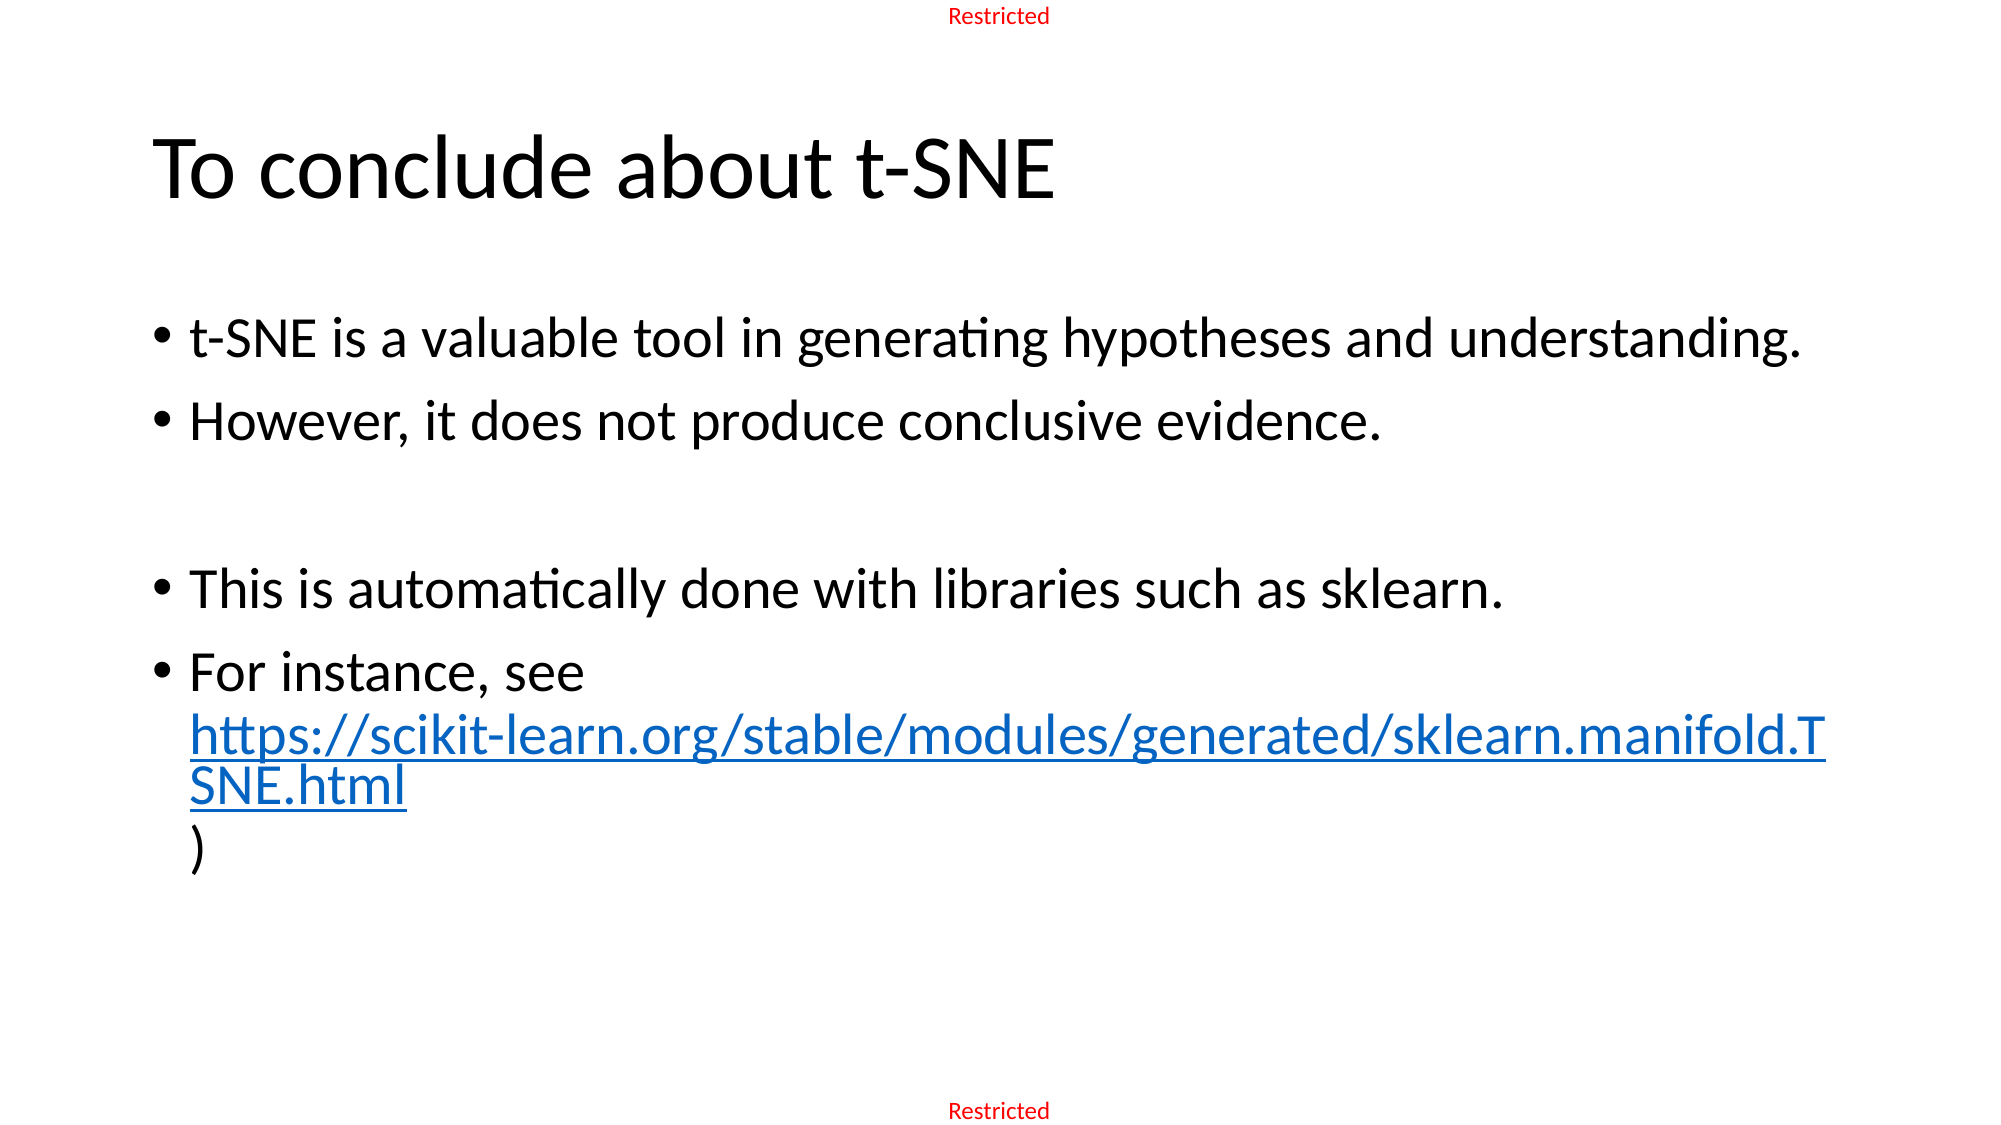

# To conclude about t-SNE
t-SNE is a valuable tool in generating hypotheses and understanding.
However, it does not produce conclusive evidence.

This is automatically done with libraries such as sklearn.
For instance, see
https://scikit-learn.org/stable/modules/generated/sklearn.manifold.TSNE.html)